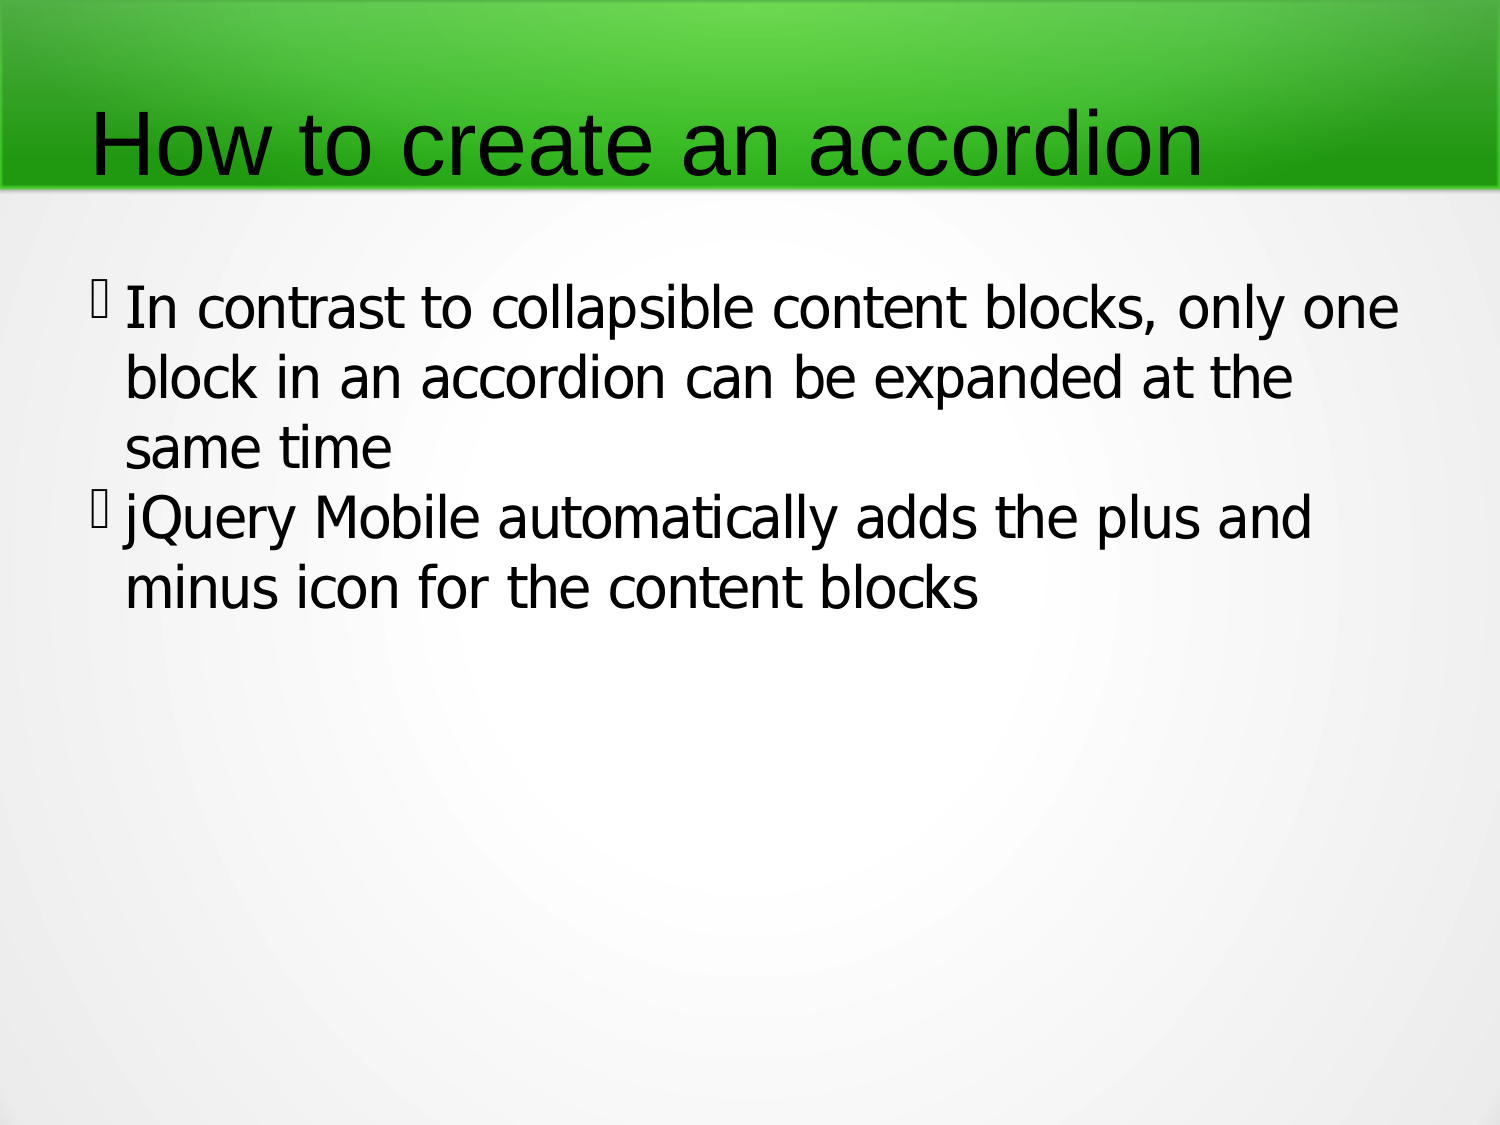

How to create an accordion
In contrast to collapsible content blocks, only one block in an accordion can be expanded at the same time
jQuery Mobile automatically adds the plus and minus icon for the content blocks